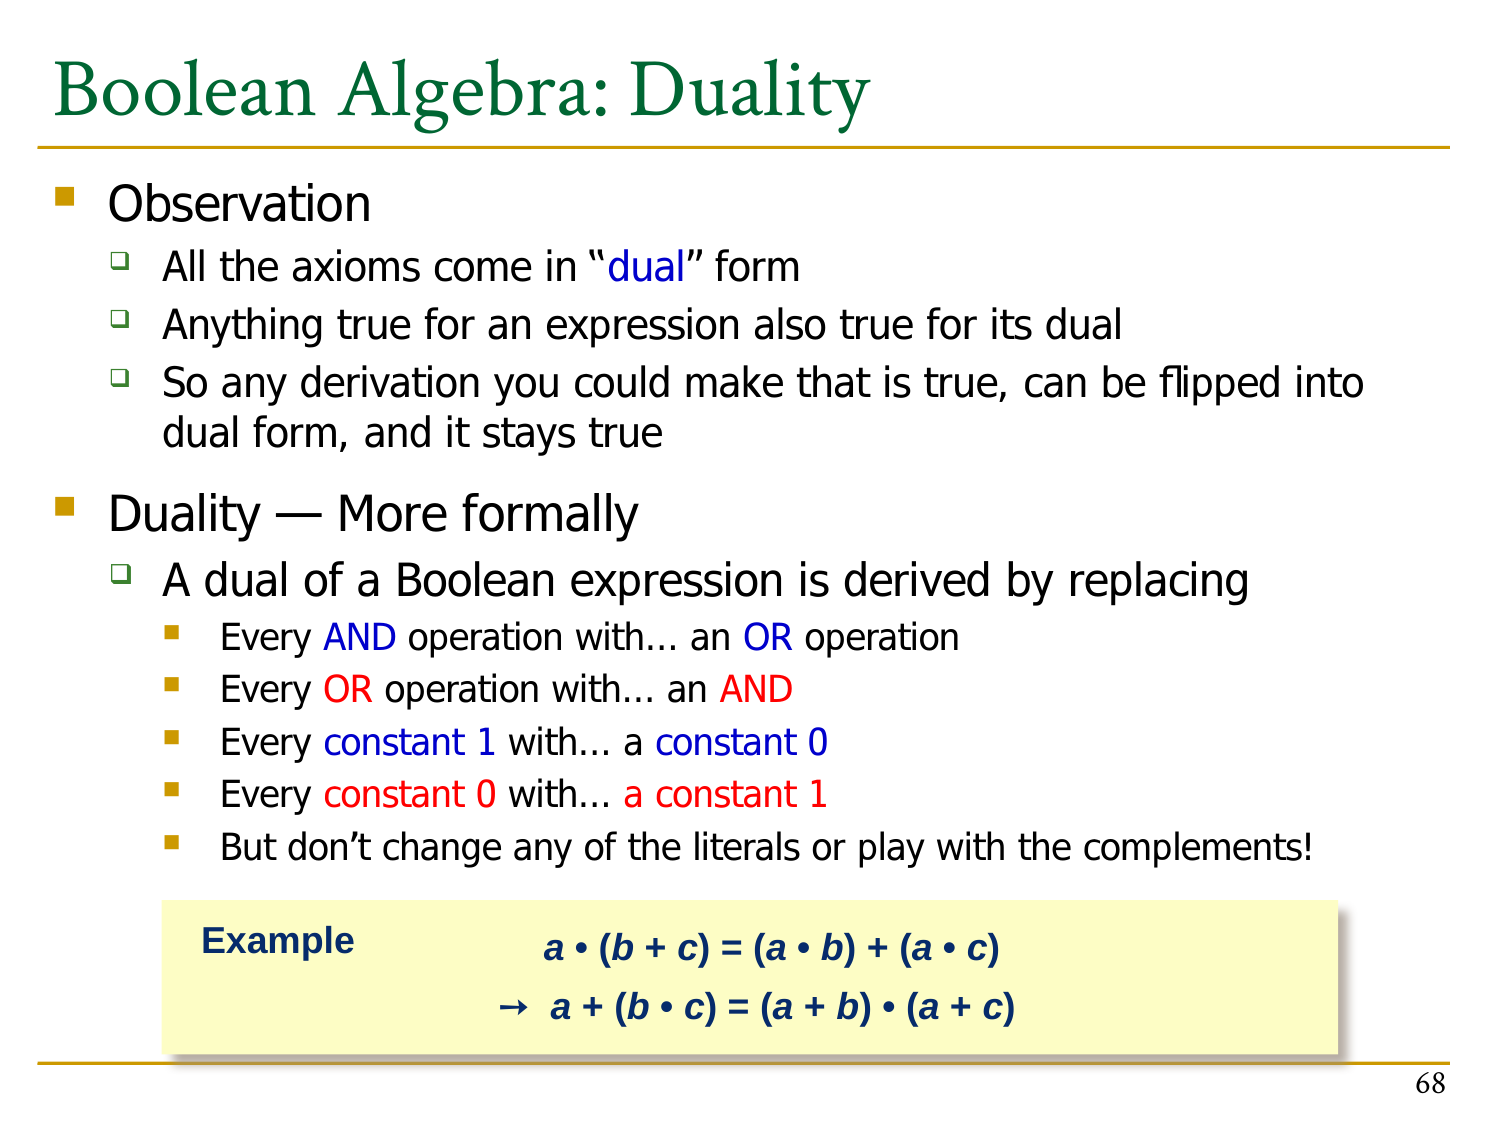

# Boolean Algebra: Duality
Observation
All the axioms come in “dual” form
Anything true for an expression also true for its dual
So any derivation you could make that is true, can be flipped into dual form, and it stays true
Duality — More formally
A dual of a Boolean expression is derived by replacing
Every AND operation with... an OR operation
Every OR operation with... an AND
Every constant 1 with... a constant 0
Every constant 0 with... a constant 1
But don’t change any of the literals or play with the complements!

Example
a • (b + c) = (a • b) + (a • c)
➙  a + (b • c) = (a + b) • (a + c)
68